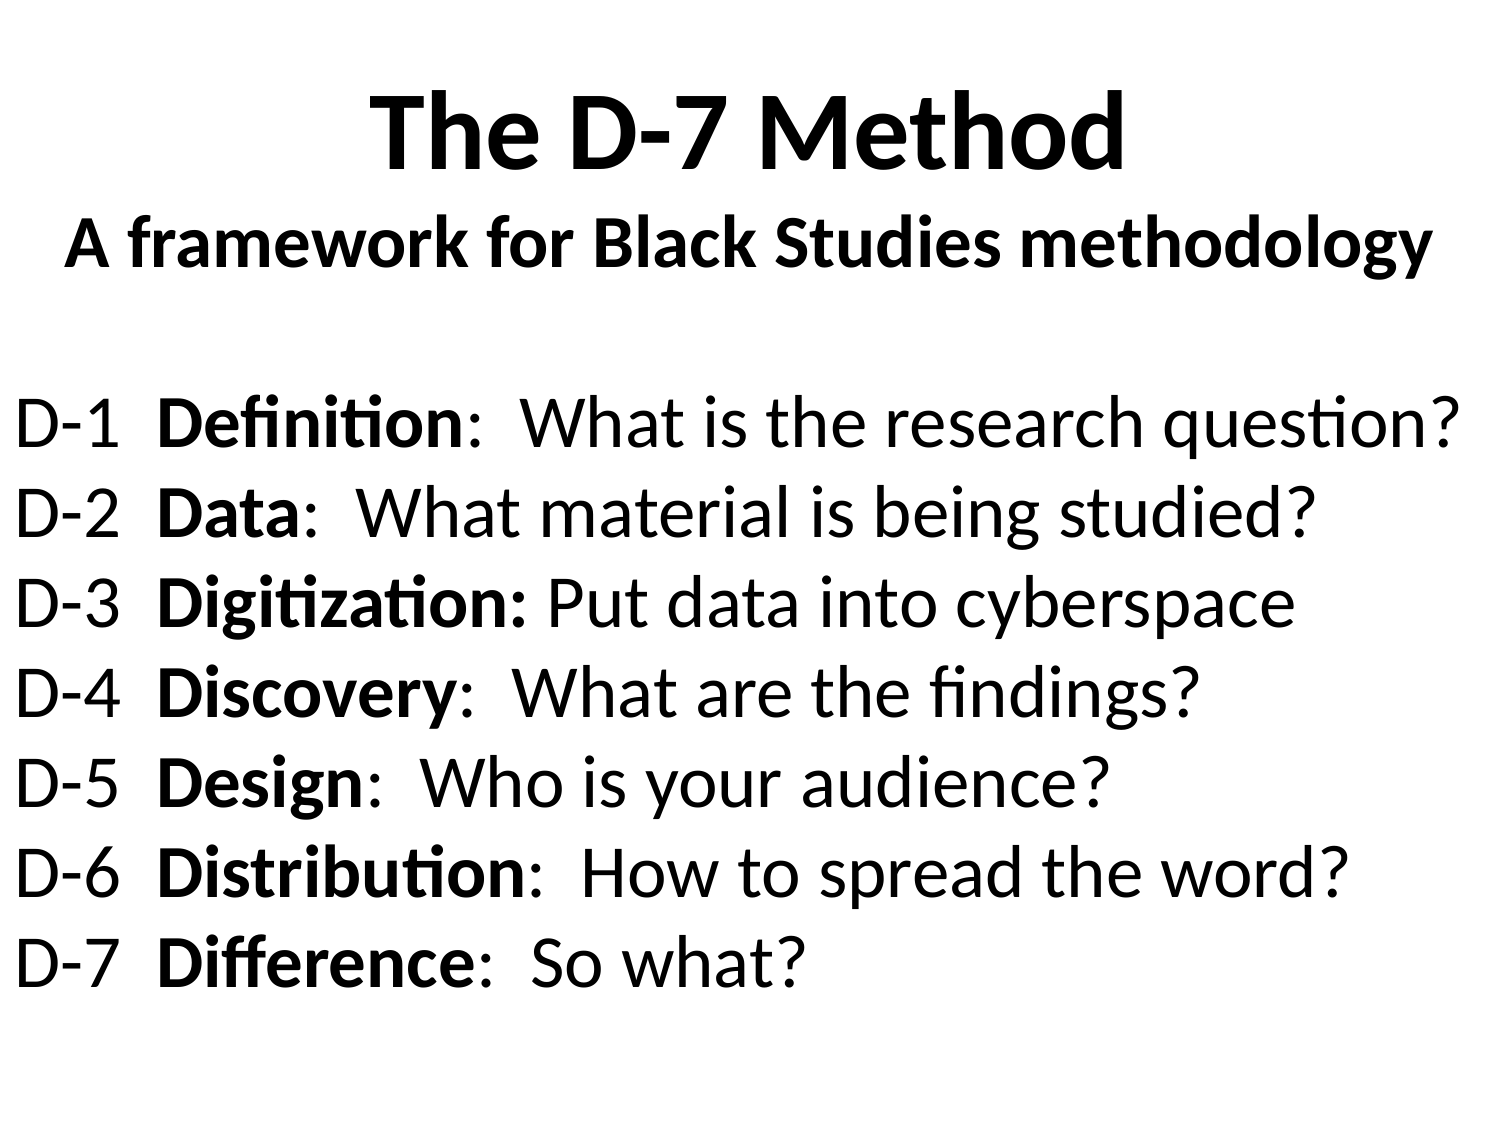

The D-7 Method
A framework for Black Studies methodology

D-1  Definition:  What is the research question?
D-2  Data:  What material is being studied?
D-3  Digitization: Put data into cyberspace
D-4  Discovery:  What are the findings?
D-5  Design:  Who is your audience?
D-6  Distribution:  How to spread the word?
D-7  Difference:  So what?